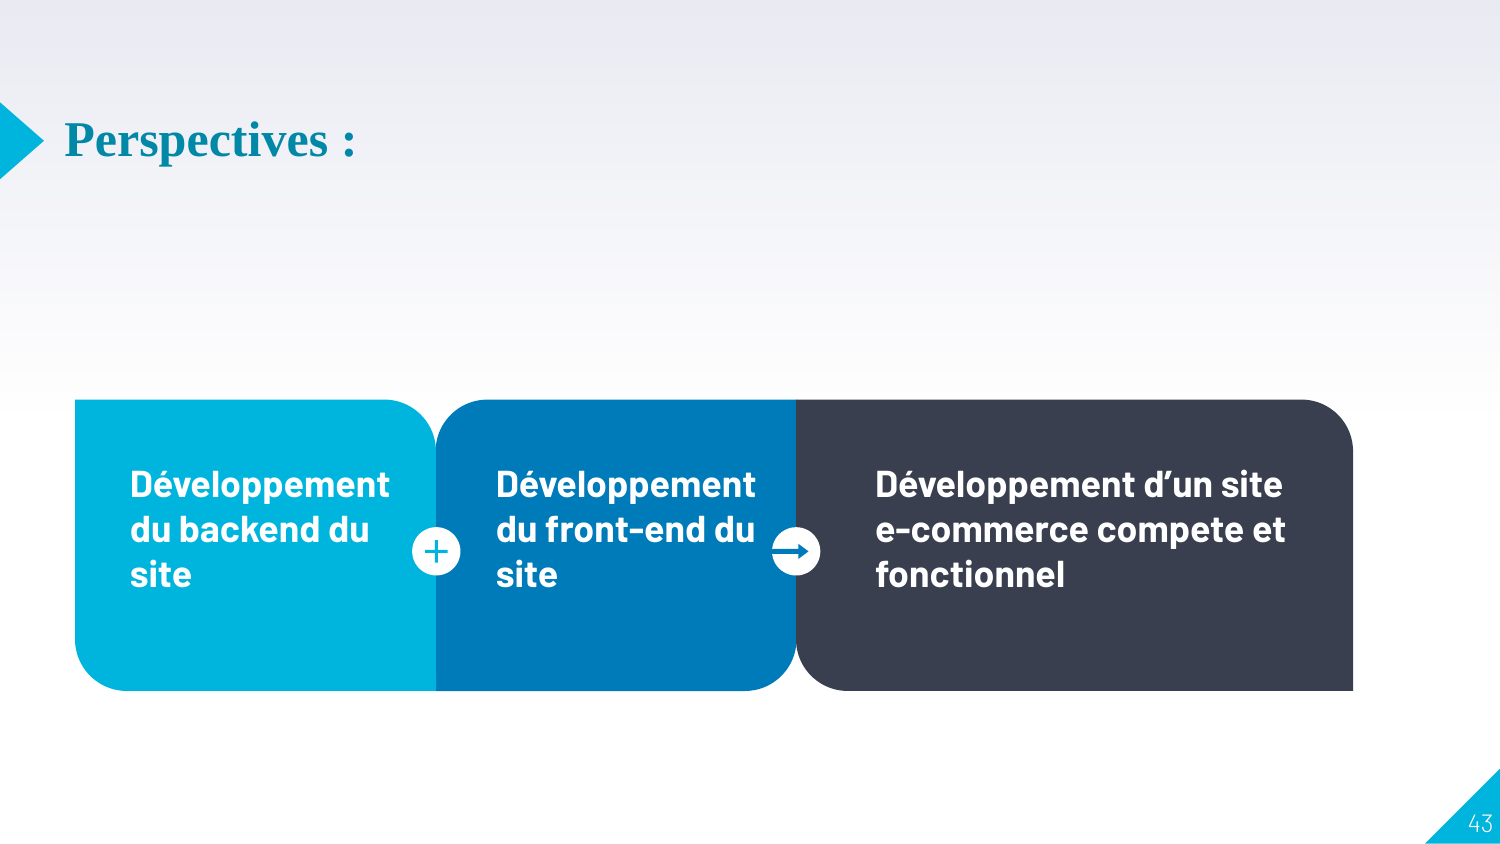

# Perspectives :

Développement du backend du site

Développement du front-end du site

Développement d’un site e-commerce compete et fonctionnel

43